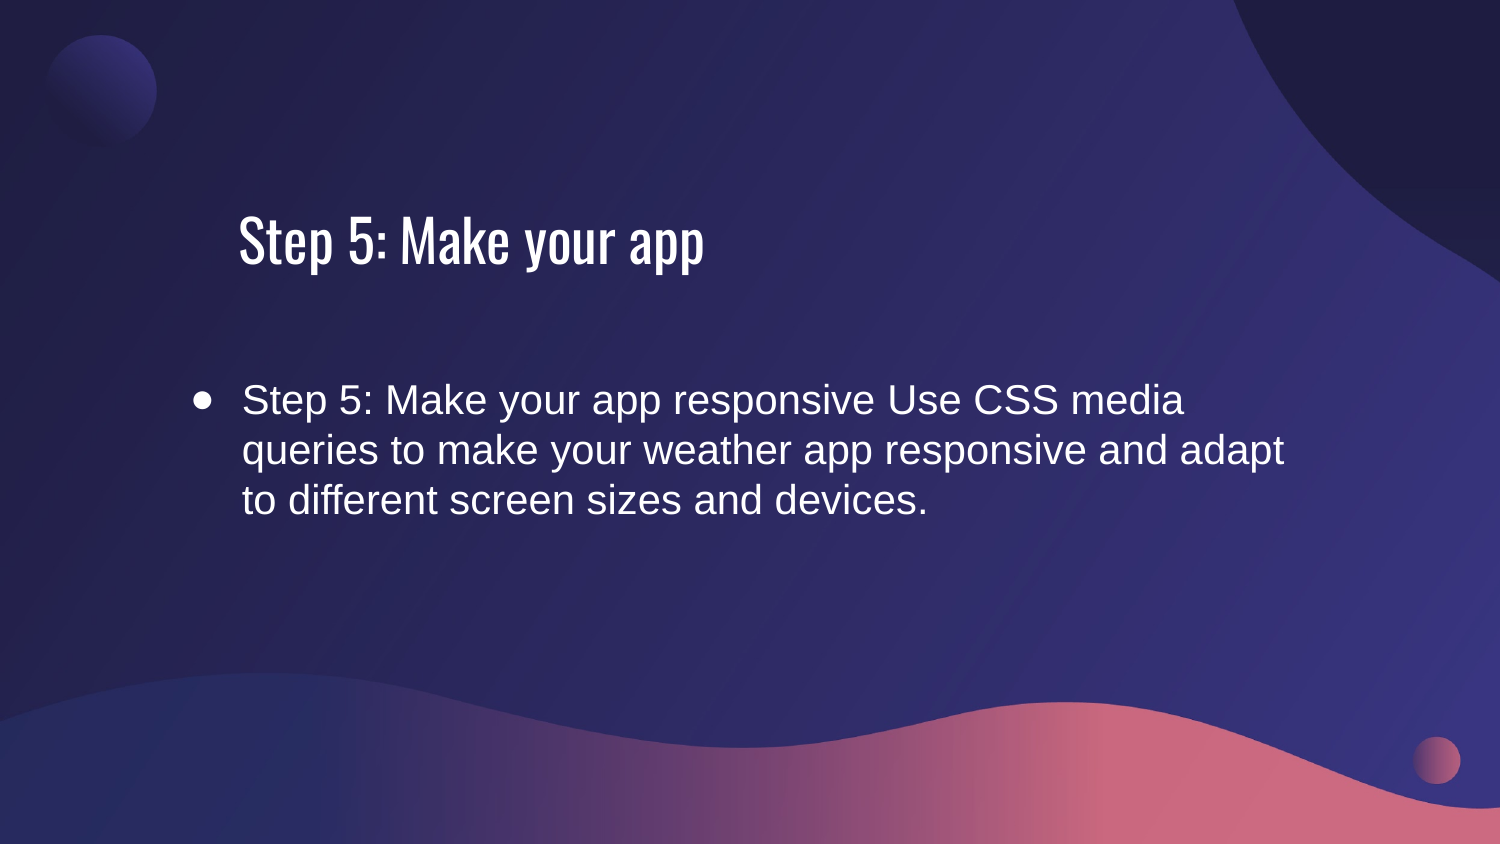

# Step 5: Make your app
Step 5: Make your app responsive Use CSS media queries to make your weather app responsive and adapt to different screen sizes and devices.